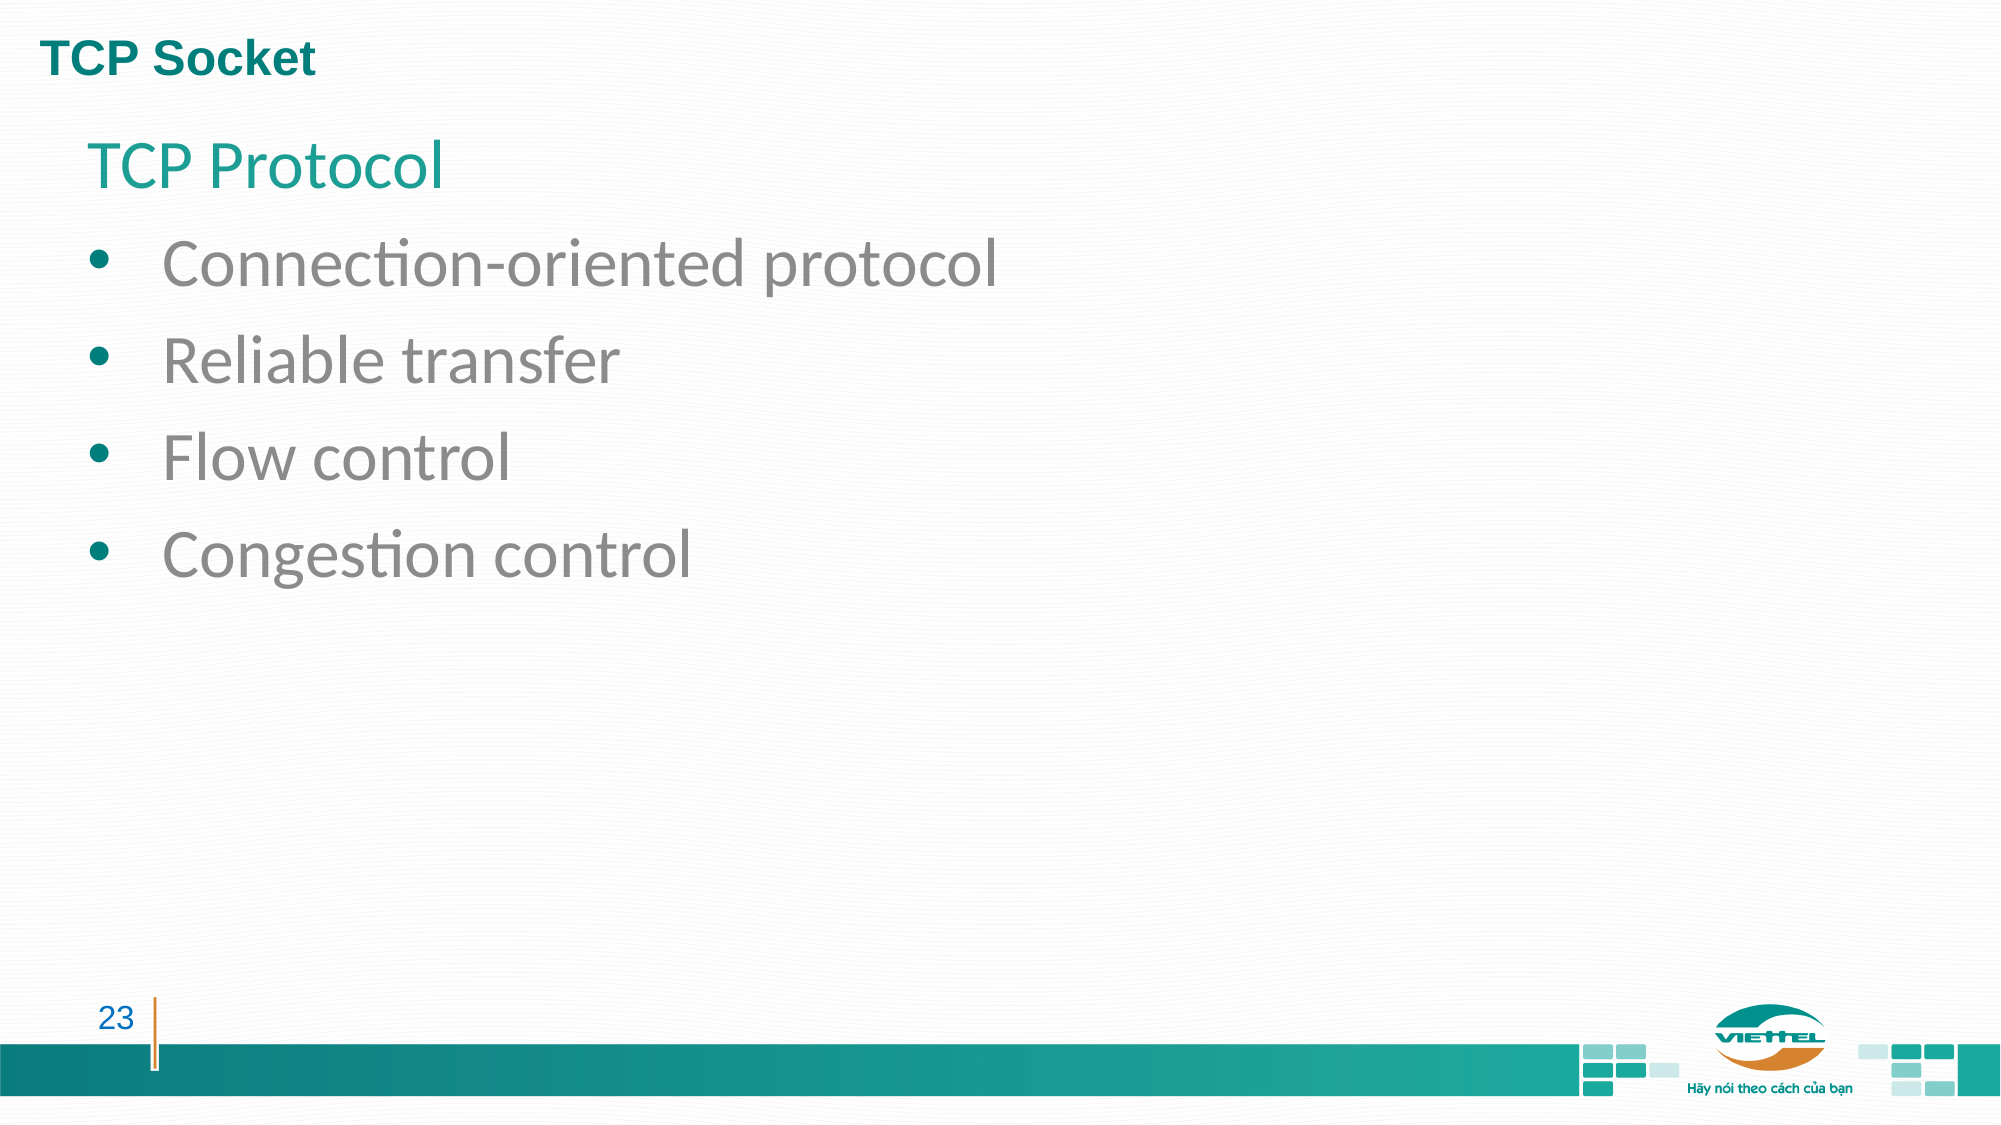

# TCP Socket
TCP Protocol
Connection-oriented protocol
Reliable transfer
Flow control
Congestion control
23